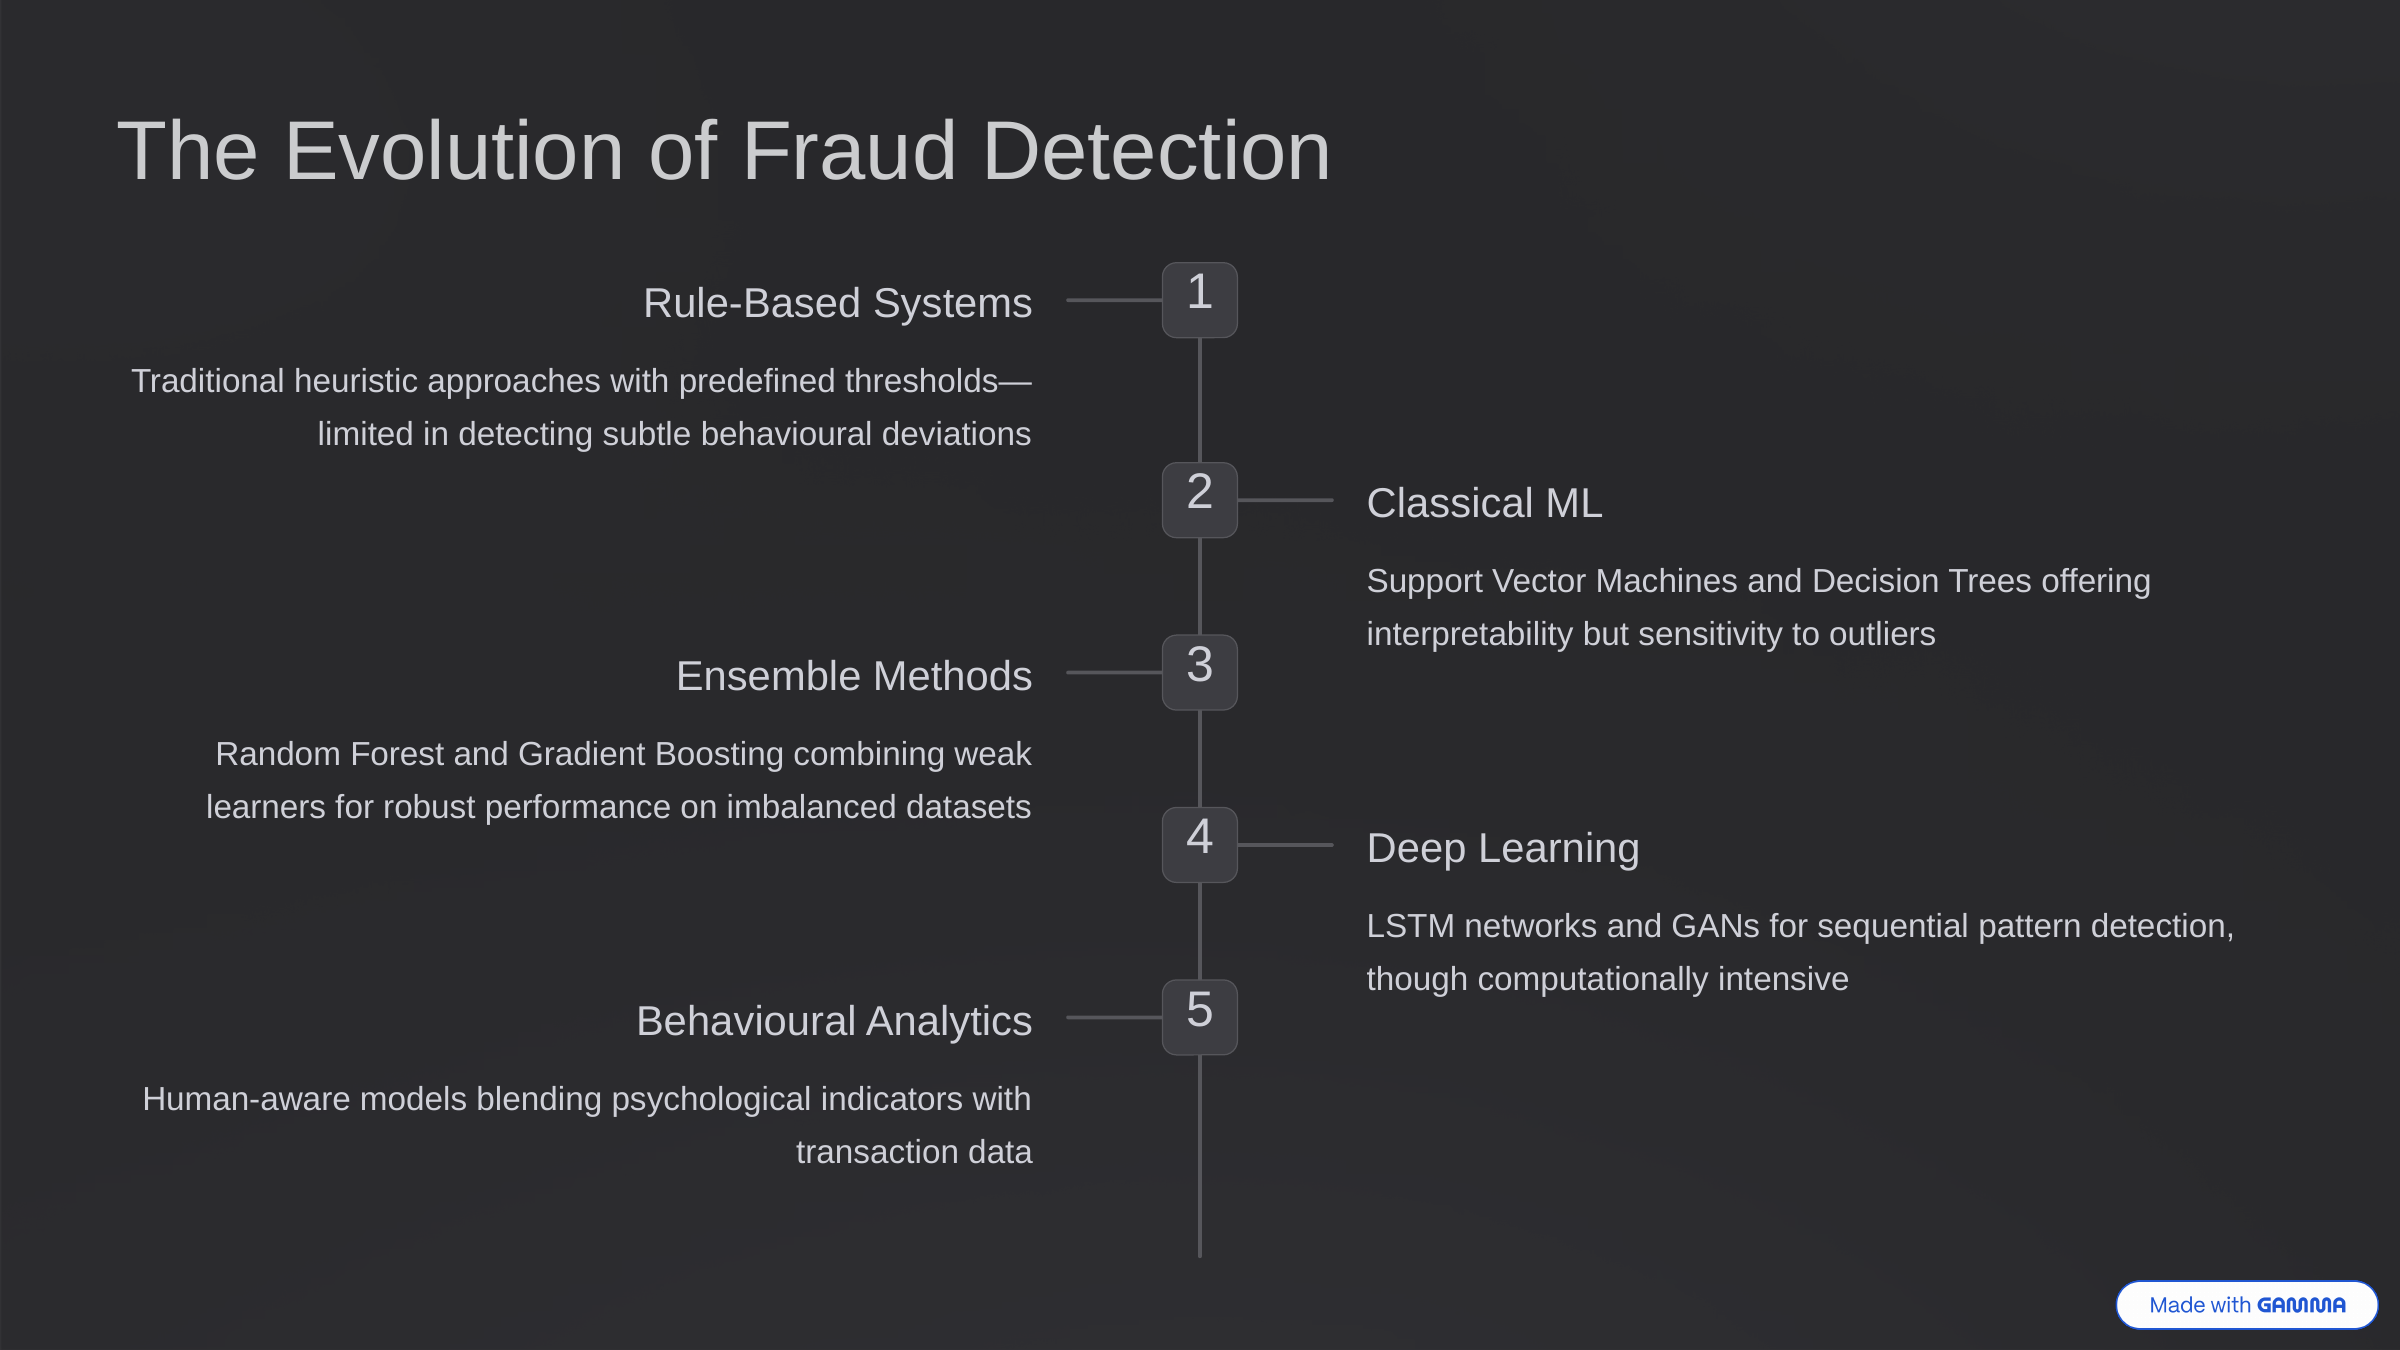

The Evolution of Fraud Detection

1
Rule-Based Systems

Traditional heuristic approaches with predefined thresholds—limited in detecting subtle behavioural deviations

2
Classical ML

Support Vector Machines and Decision Trees offering interpretability but sensitivity to outliers

3
Ensemble Methods

Random Forest and Gradient Boosting combining weak learners for robust performance on imbalanced datasets

4
Deep Learning

LSTM networks and GANs for sequential pattern detection, though computationally intensive

5
Behavioural Analytics

Human-aware models blending psychological indicators with transaction data